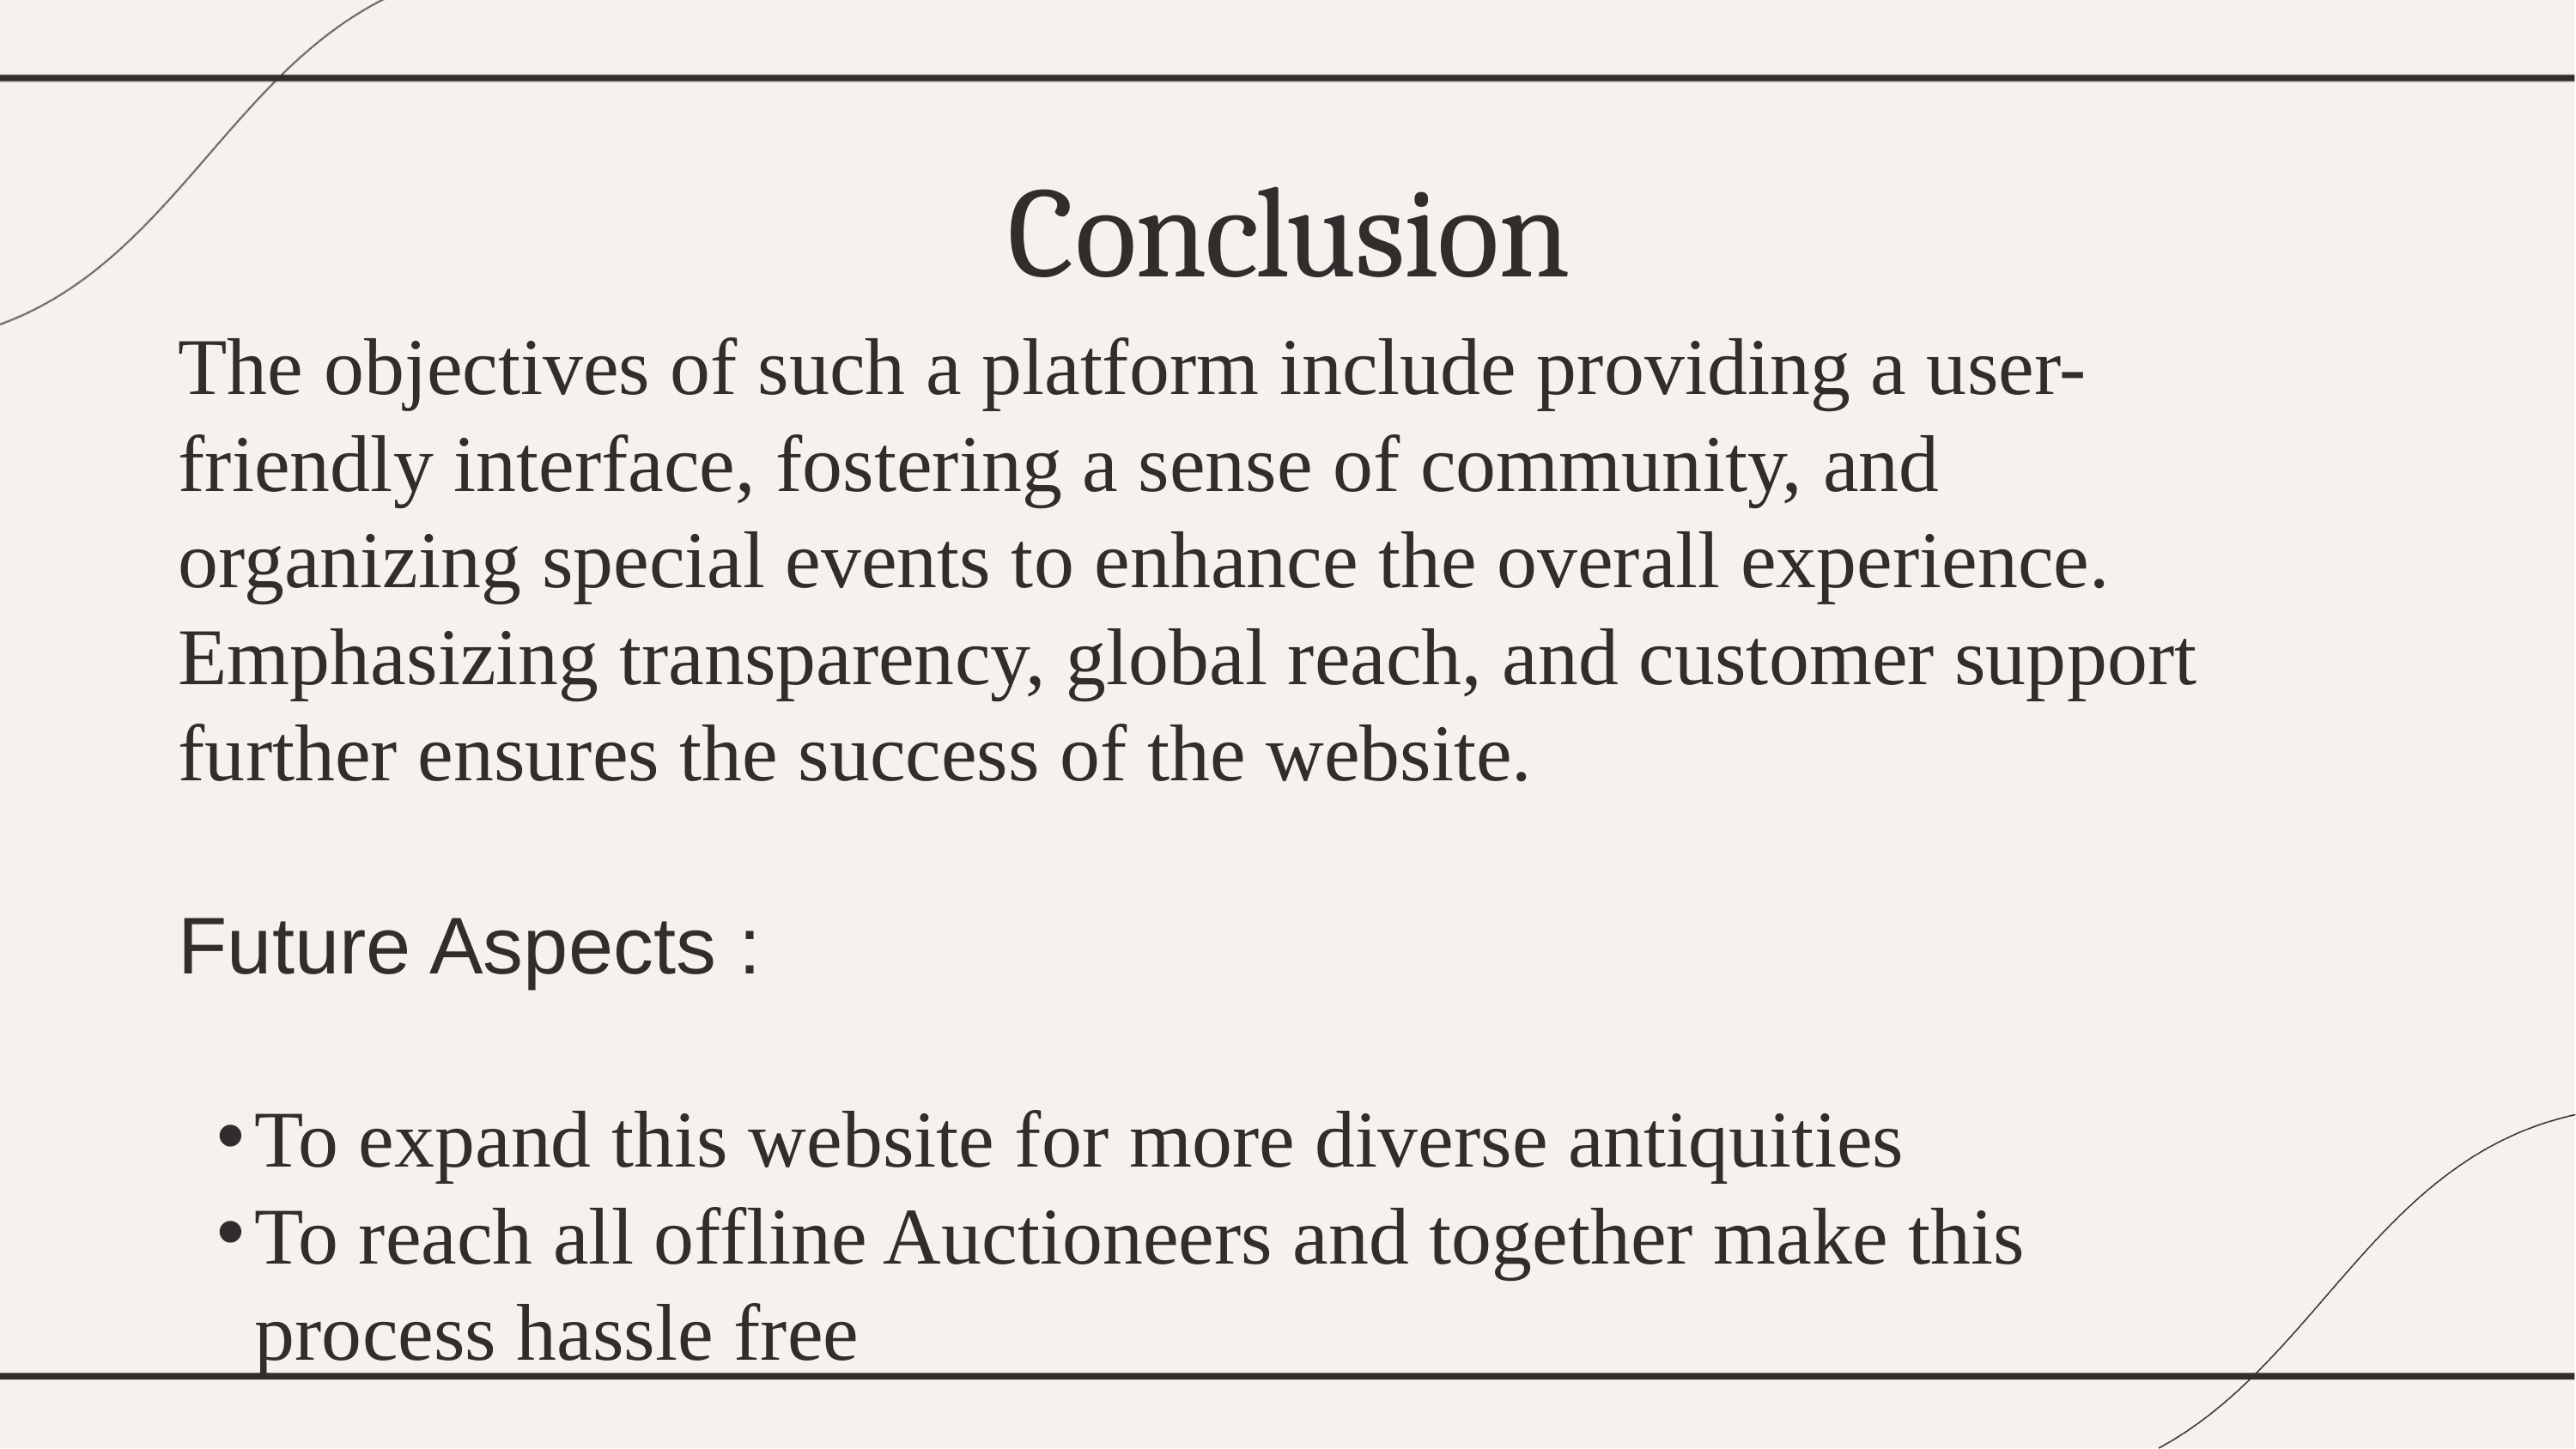

Conclusion
The objectives of such a platform include providing a user-friendly interface, fostering a sense of community, and organizing special events to enhance the overall experience. Emphasizing transparency, global reach, and customer support further ensures the success of the website.

Future Aspects :

To expand this website for more diverse antiquities
To reach all offline Auctioneers and together make this process hassle free